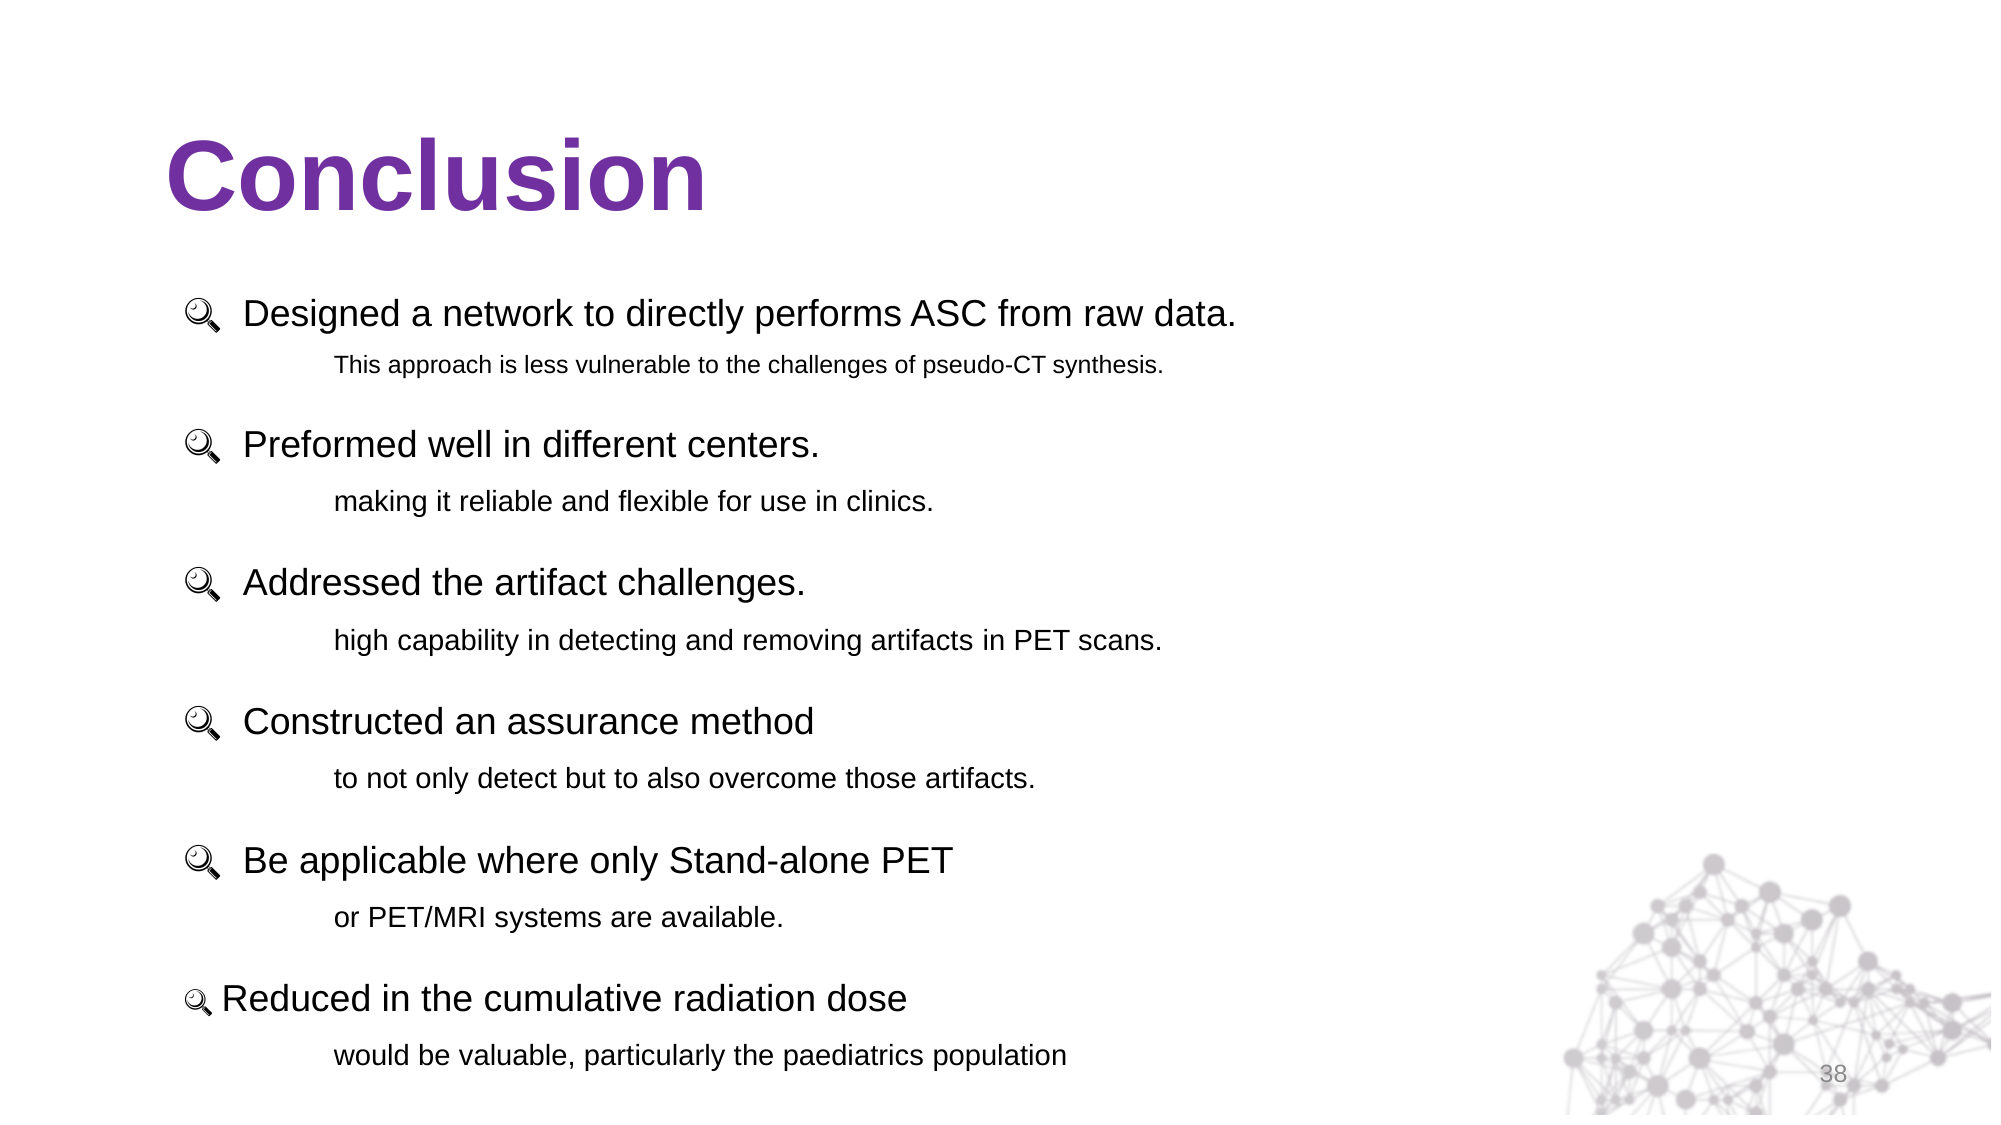

Conclusion
🔍  Designed a network to directly performs ASC from raw data.
	This approach is less vulnerable to the challenges of pseudo-CT synthesis.

🔍  Preformed well in different centers.
 	making it reliable and flexible for use in clinics.

🔍  Addressed the artifact challenges.
 	high capability in detecting and removing artifacts in PET scans.

🔍  Constructed an assurance method
 	to not only detect but to also overcome those artifacts.

🔍  Be applicable where only Stand-alone PET
	or PET/MRI systems are available.

🔍 Reduced in the cumulative radiation dose
 	would be valuable, particularly the paediatrics population
38